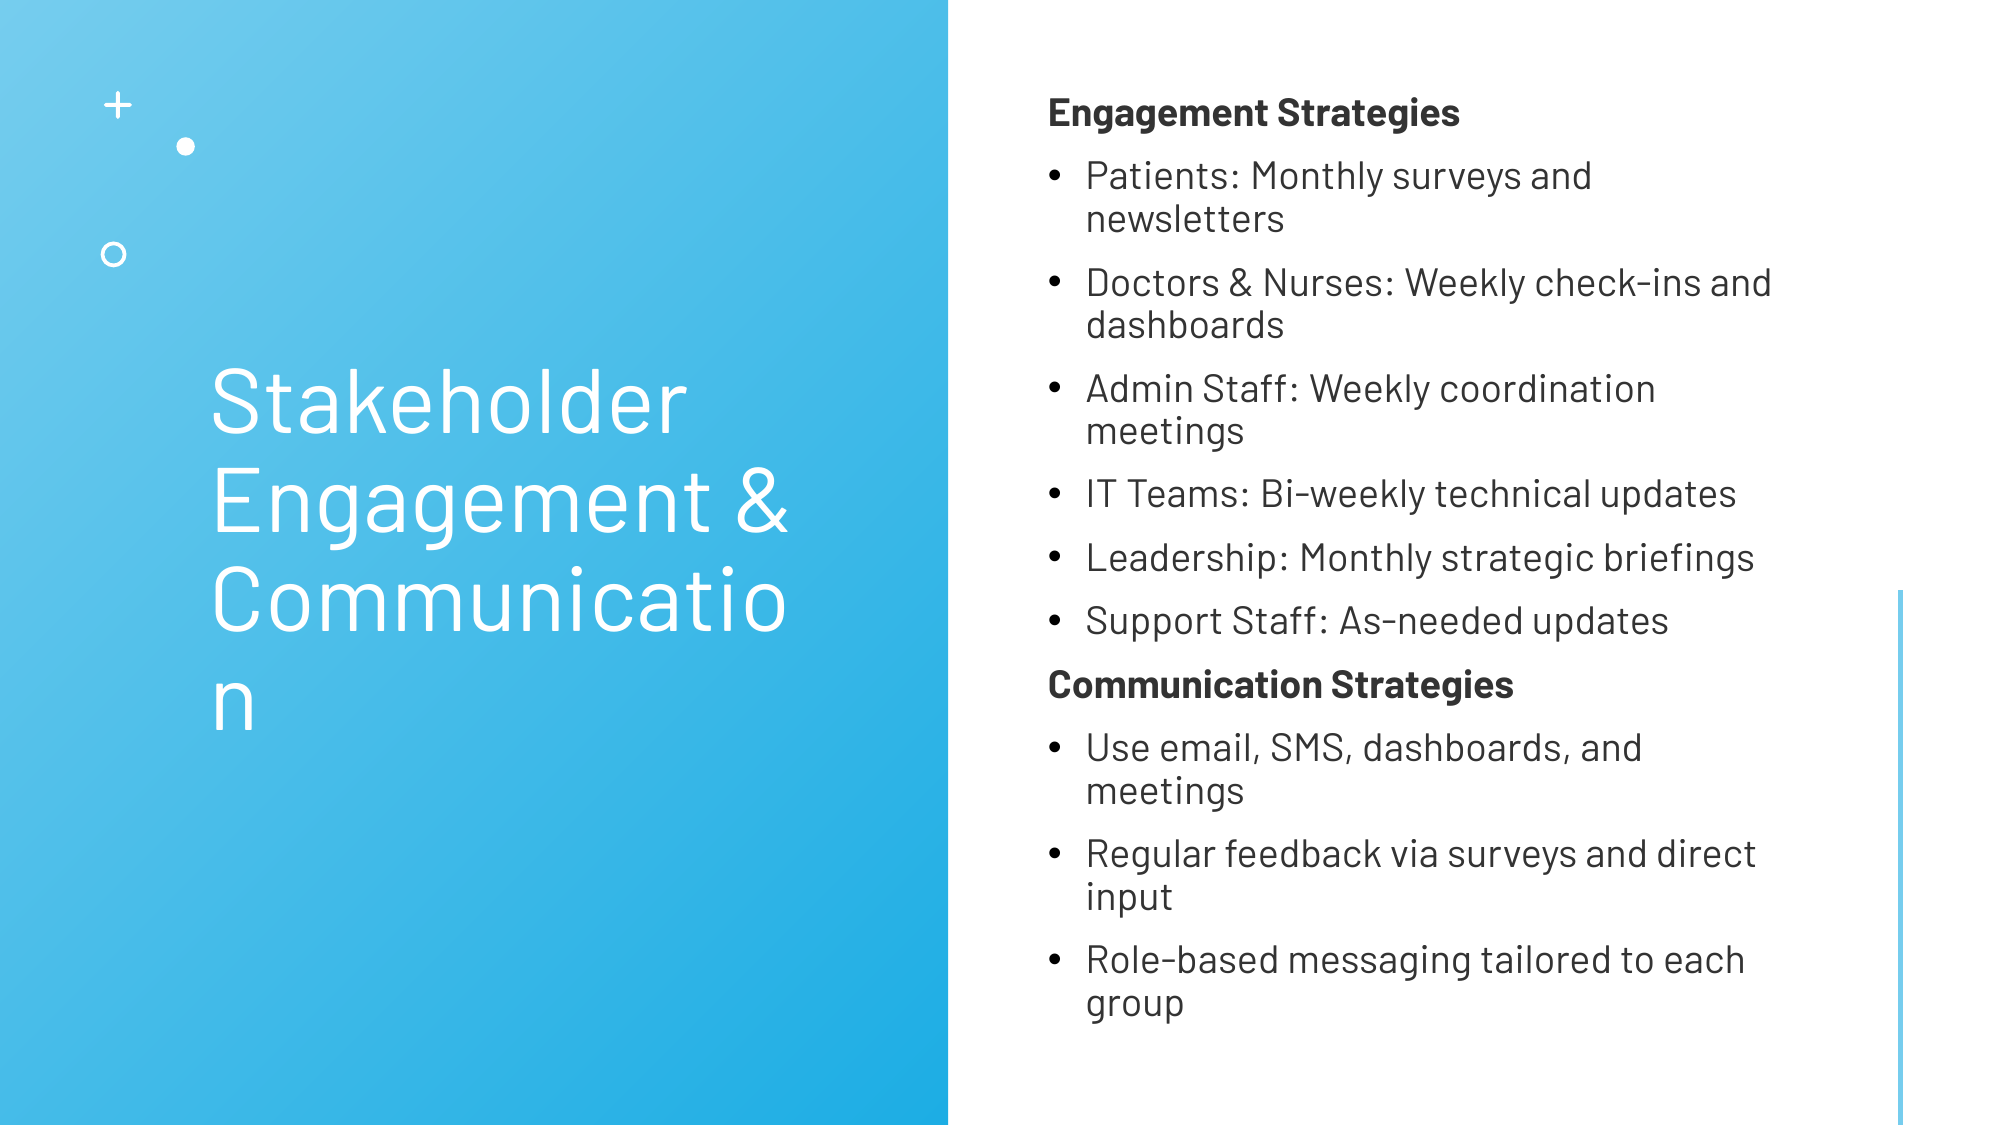

# Stakeholder Engagement & Communication
Engagement Strategies
Patients: Monthly surveys and newsletters
Doctors & Nurses: Weekly check-ins and dashboards
Admin Staff: Weekly coordination meetings
IT Teams: Bi-weekly technical updates
Leadership: Monthly strategic briefings
Support Staff: As-needed updates
Communication Strategies
Use email, SMS, dashboards, and meetings
Regular feedback via surveys and direct input
Role-based messaging tailored to each group